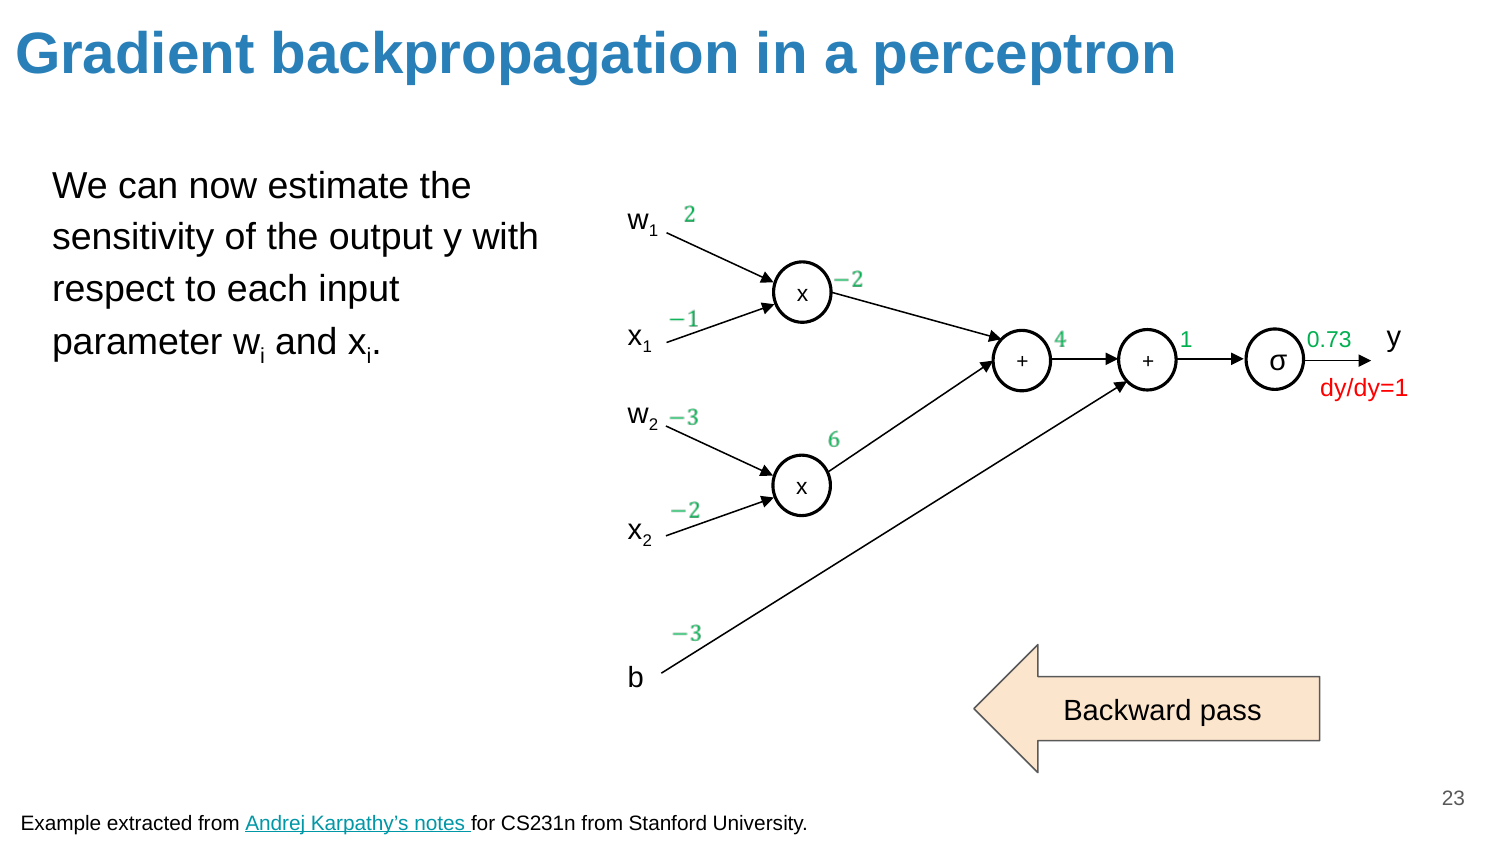

# Gradient backpropagation in a perceptron

We can now estimate the sensitivity of the output y with respect to each input parameter wi and xi.
w1

x

x1
y

1
0.73
σ
+
+
dy/dy=1
w2

x

x2

b
Backward pass
23
Example extracted from Andrej Karpathy’s notes for CS231n from Stanford University.